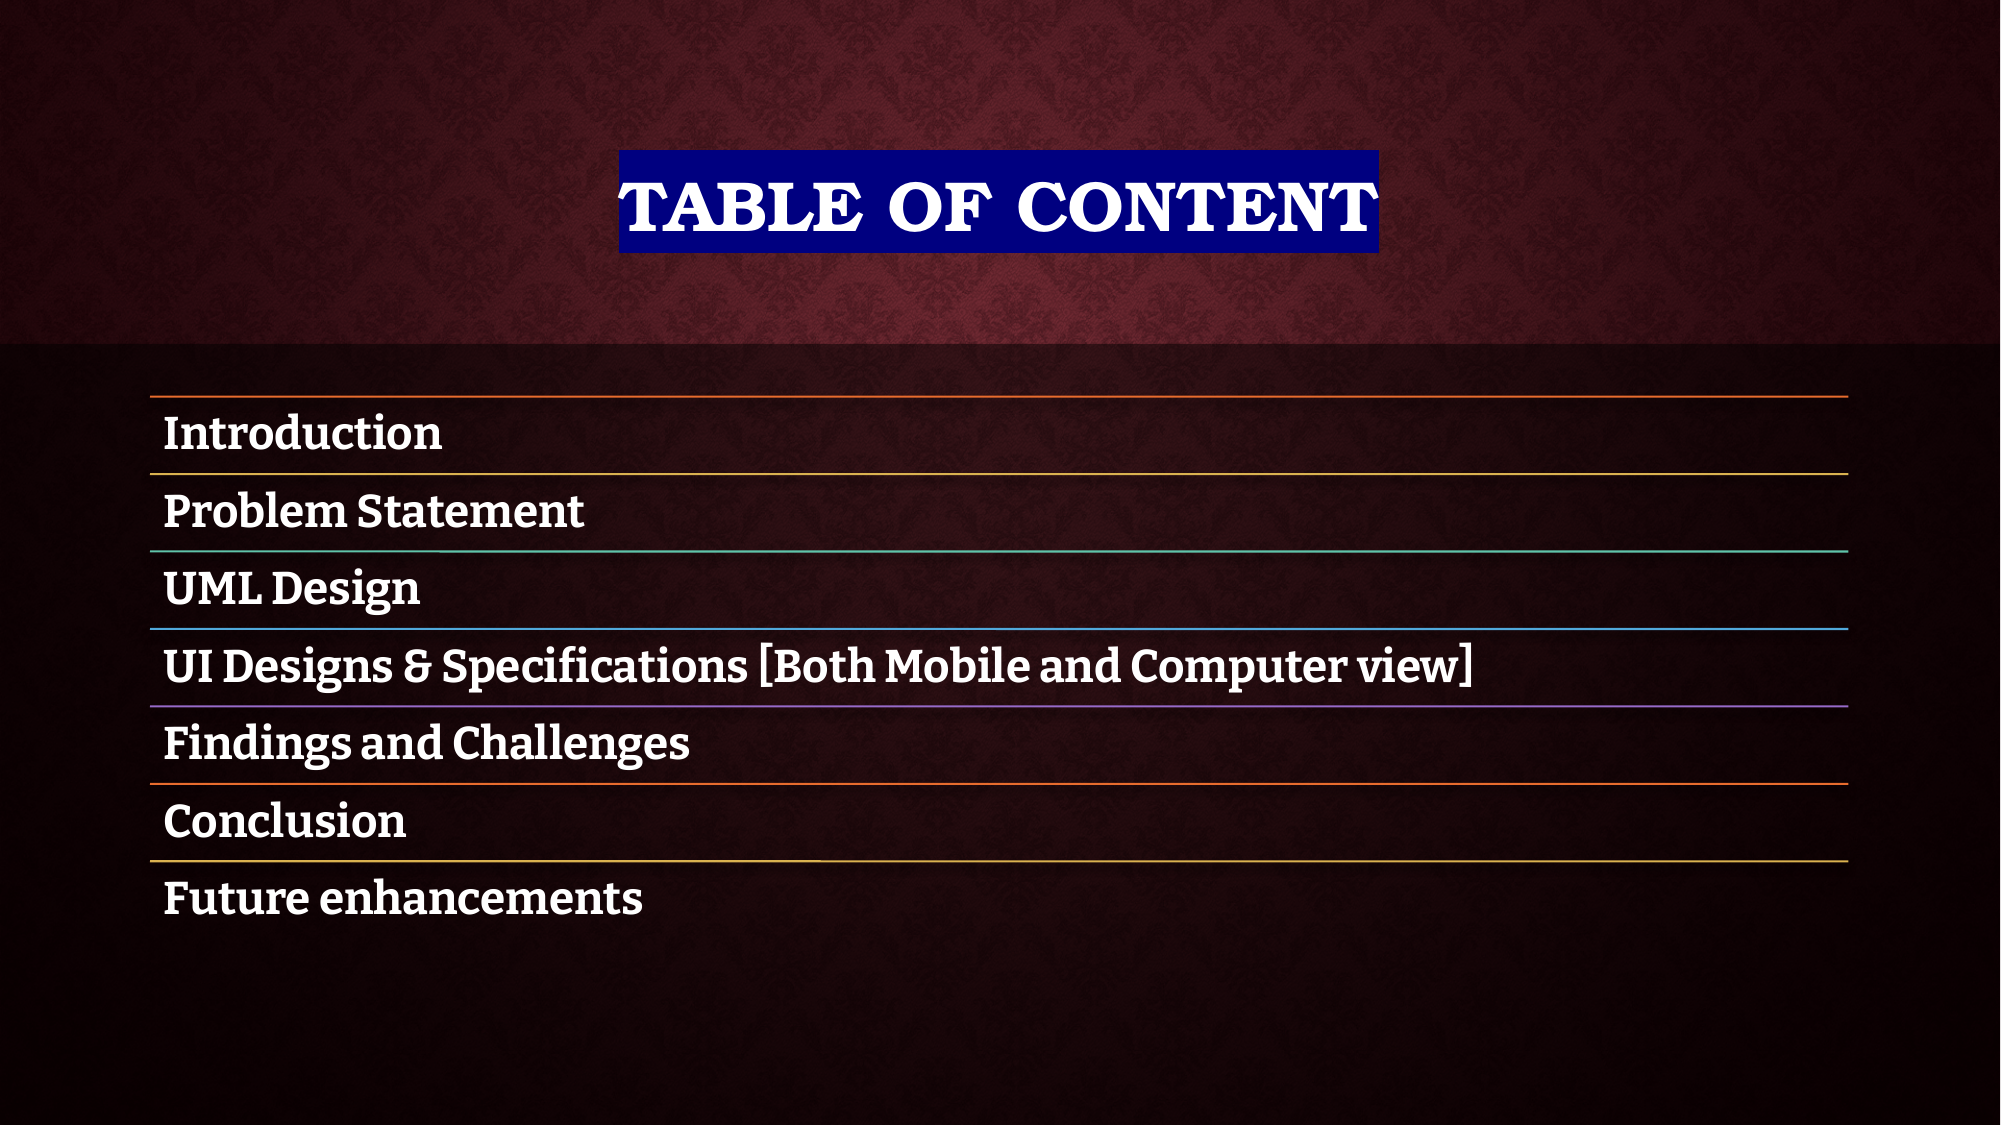

# Table of Content

Introduction
Problem Statement
UML Design
UI Designs & Specifications [Both Mobile and Computer view]
Findings and Challenges
Conclusion
Future enhancements